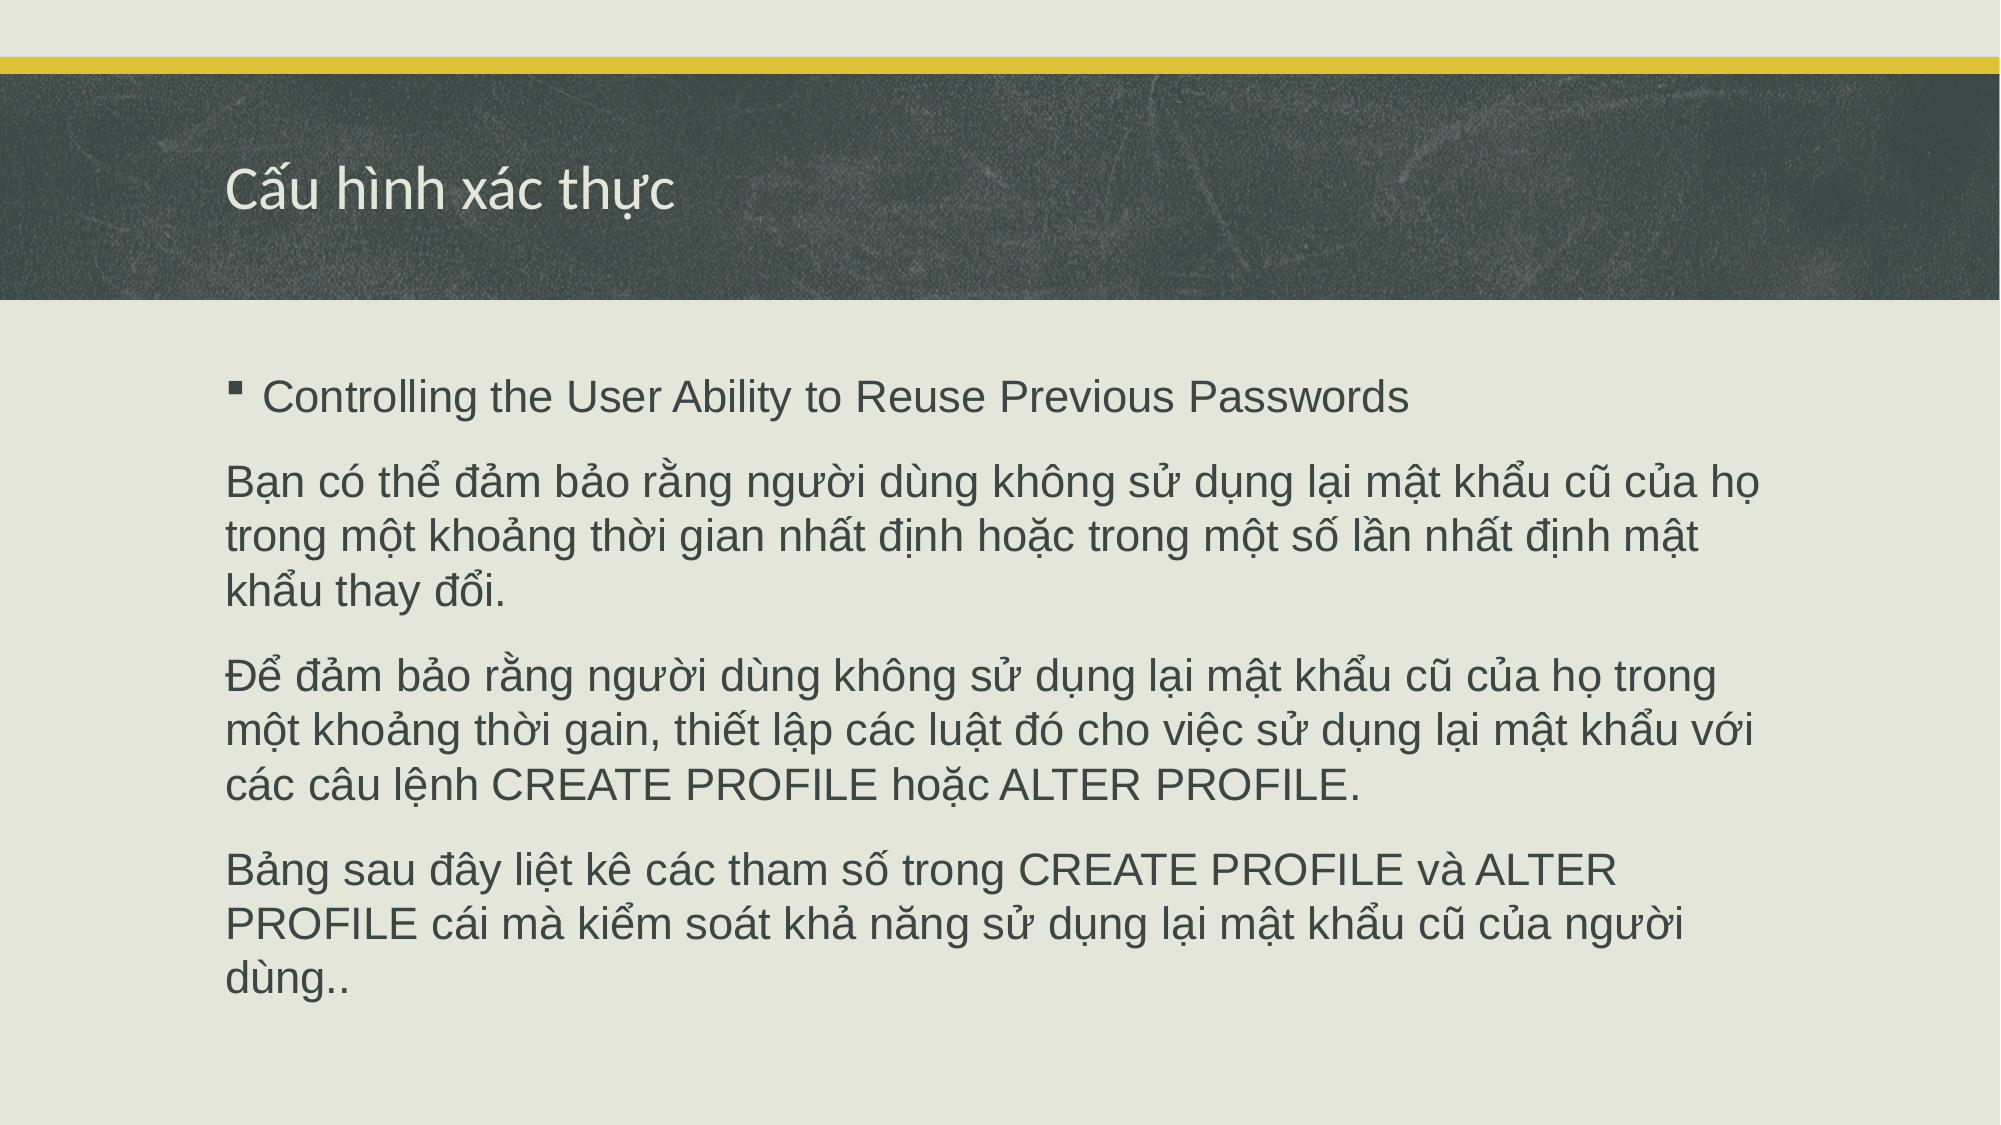

# Cấu hình xác thực
Controlling the User Ability to Reuse Previous Passwords
Bạn có thể đảm bảo rằng người dùng không sử dụng lại mật khẩu cũ của họ trong một khoảng thời gian nhất định hoặc trong một số lần nhất định mật khẩu thay đổi.
Để đảm bảo rằng người dùng không sử dụng lại mật khẩu cũ của họ trong một khoảng thời gain, thiết lập các luật đó cho việc sử dụng lại mật khẩu với các câu lệnh CREATE PROFILE hoặc ALTER PROFILE.
Bảng sau đây liệt kê các tham số trong CREATE PROFILE và ALTER PROFILE cái mà kiểm soát khả năng sử dụng lại mật khẩu cũ của người dùng..